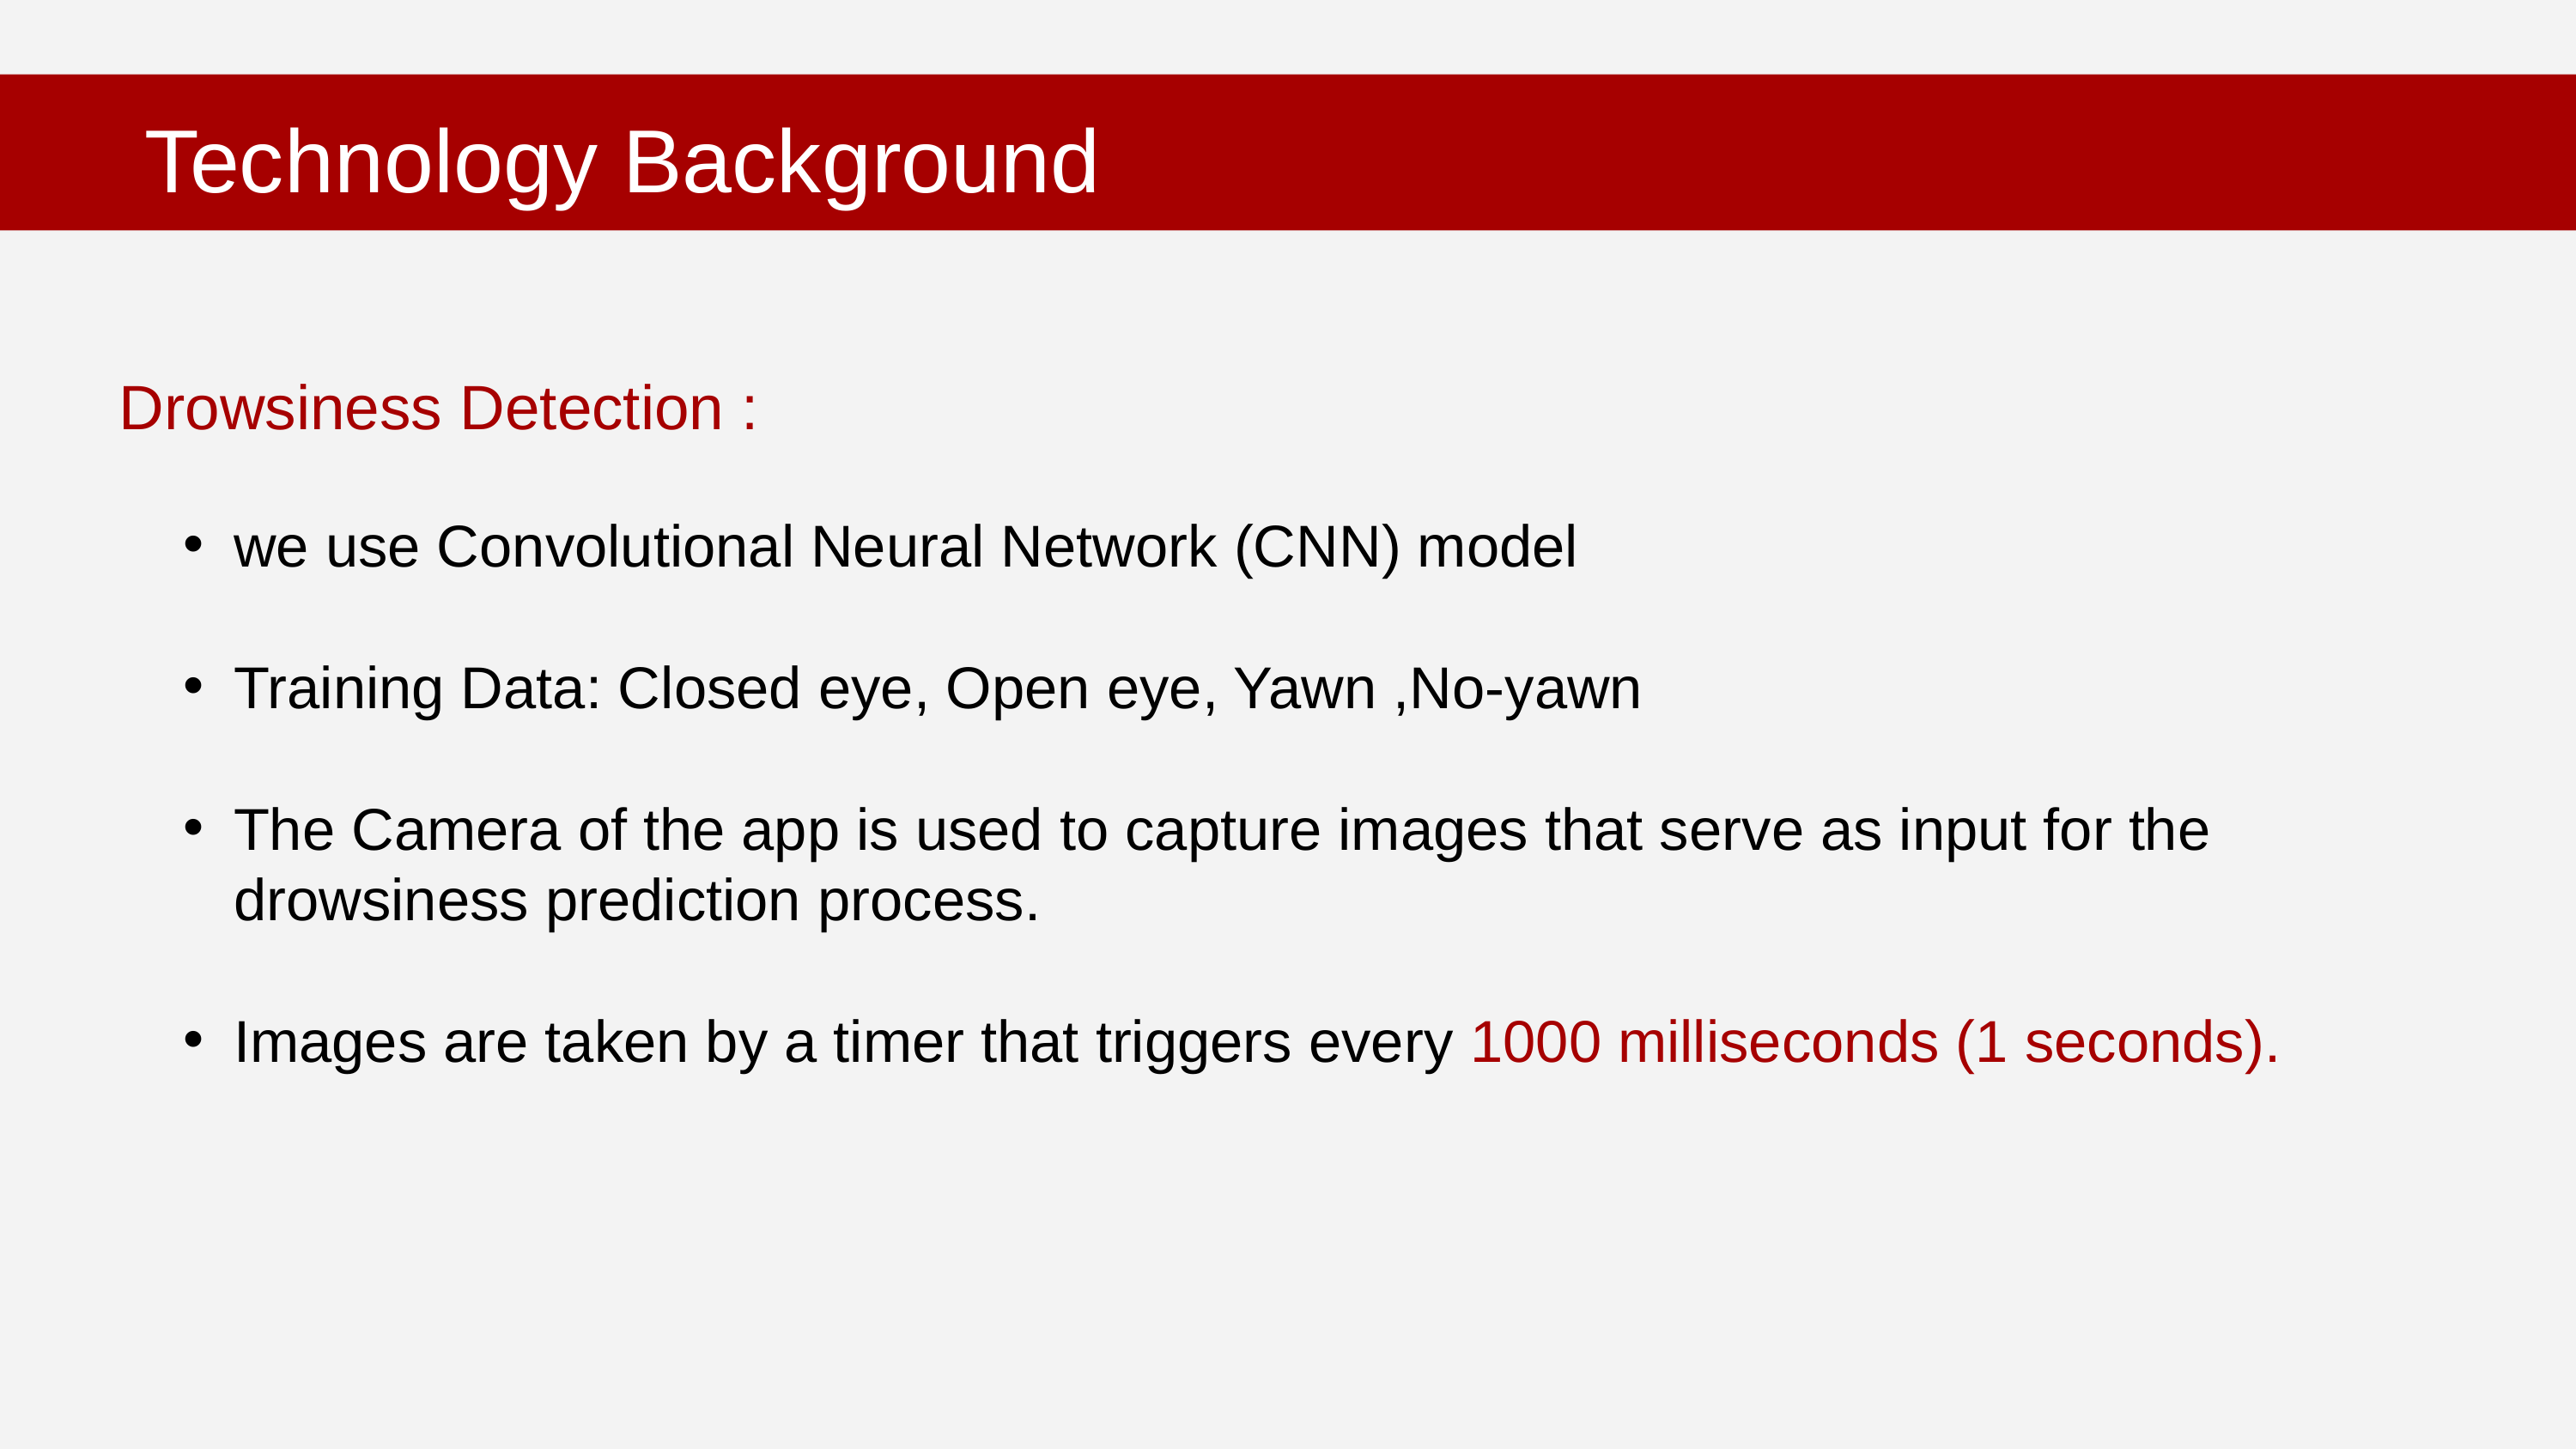

Technology Background
Drowsiness Detection :
we use Convolutional Neural Network (CNN) model

Training Data: Closed eye, Open eye, Yawn ,No-yawn

The Camera of the app is used to capture images that serve as input for the drowsiness prediction process.

Images are taken by a timer that triggers every 1000 milliseconds (1 seconds).